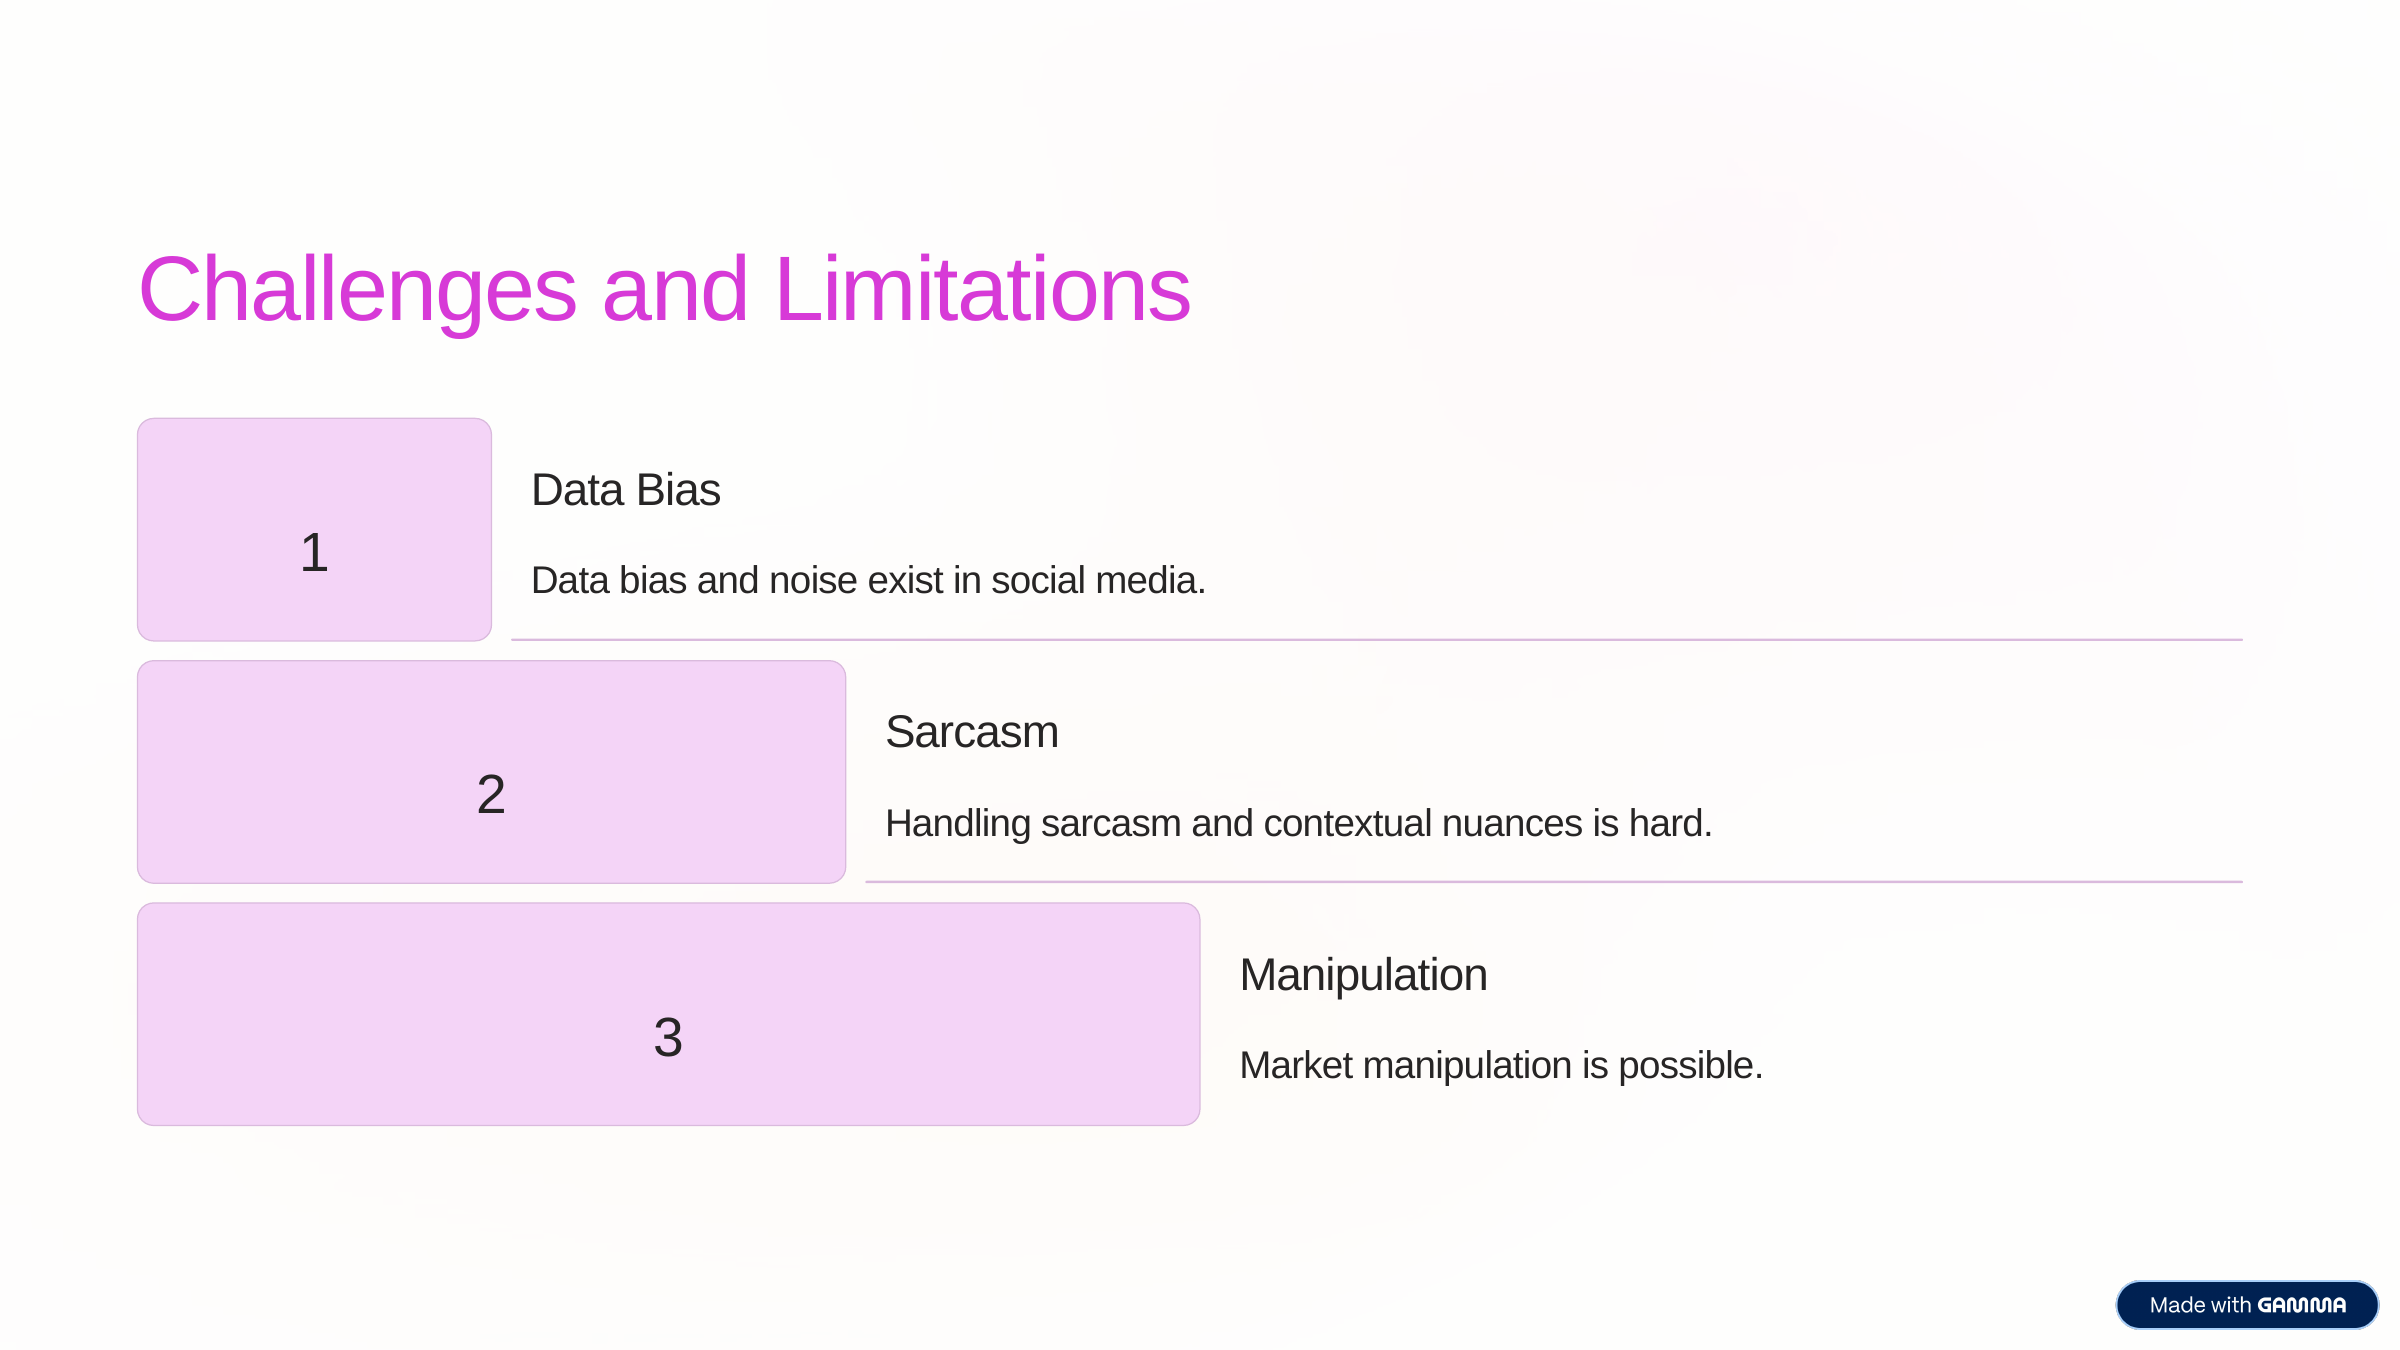

Challenges and Limitations

Data Bias
1
Data bias and noise exist in social media.

Sarcasm
2
Handling sarcasm and contextual nuances is hard.

Manipulation
3
Market manipulation is possible.